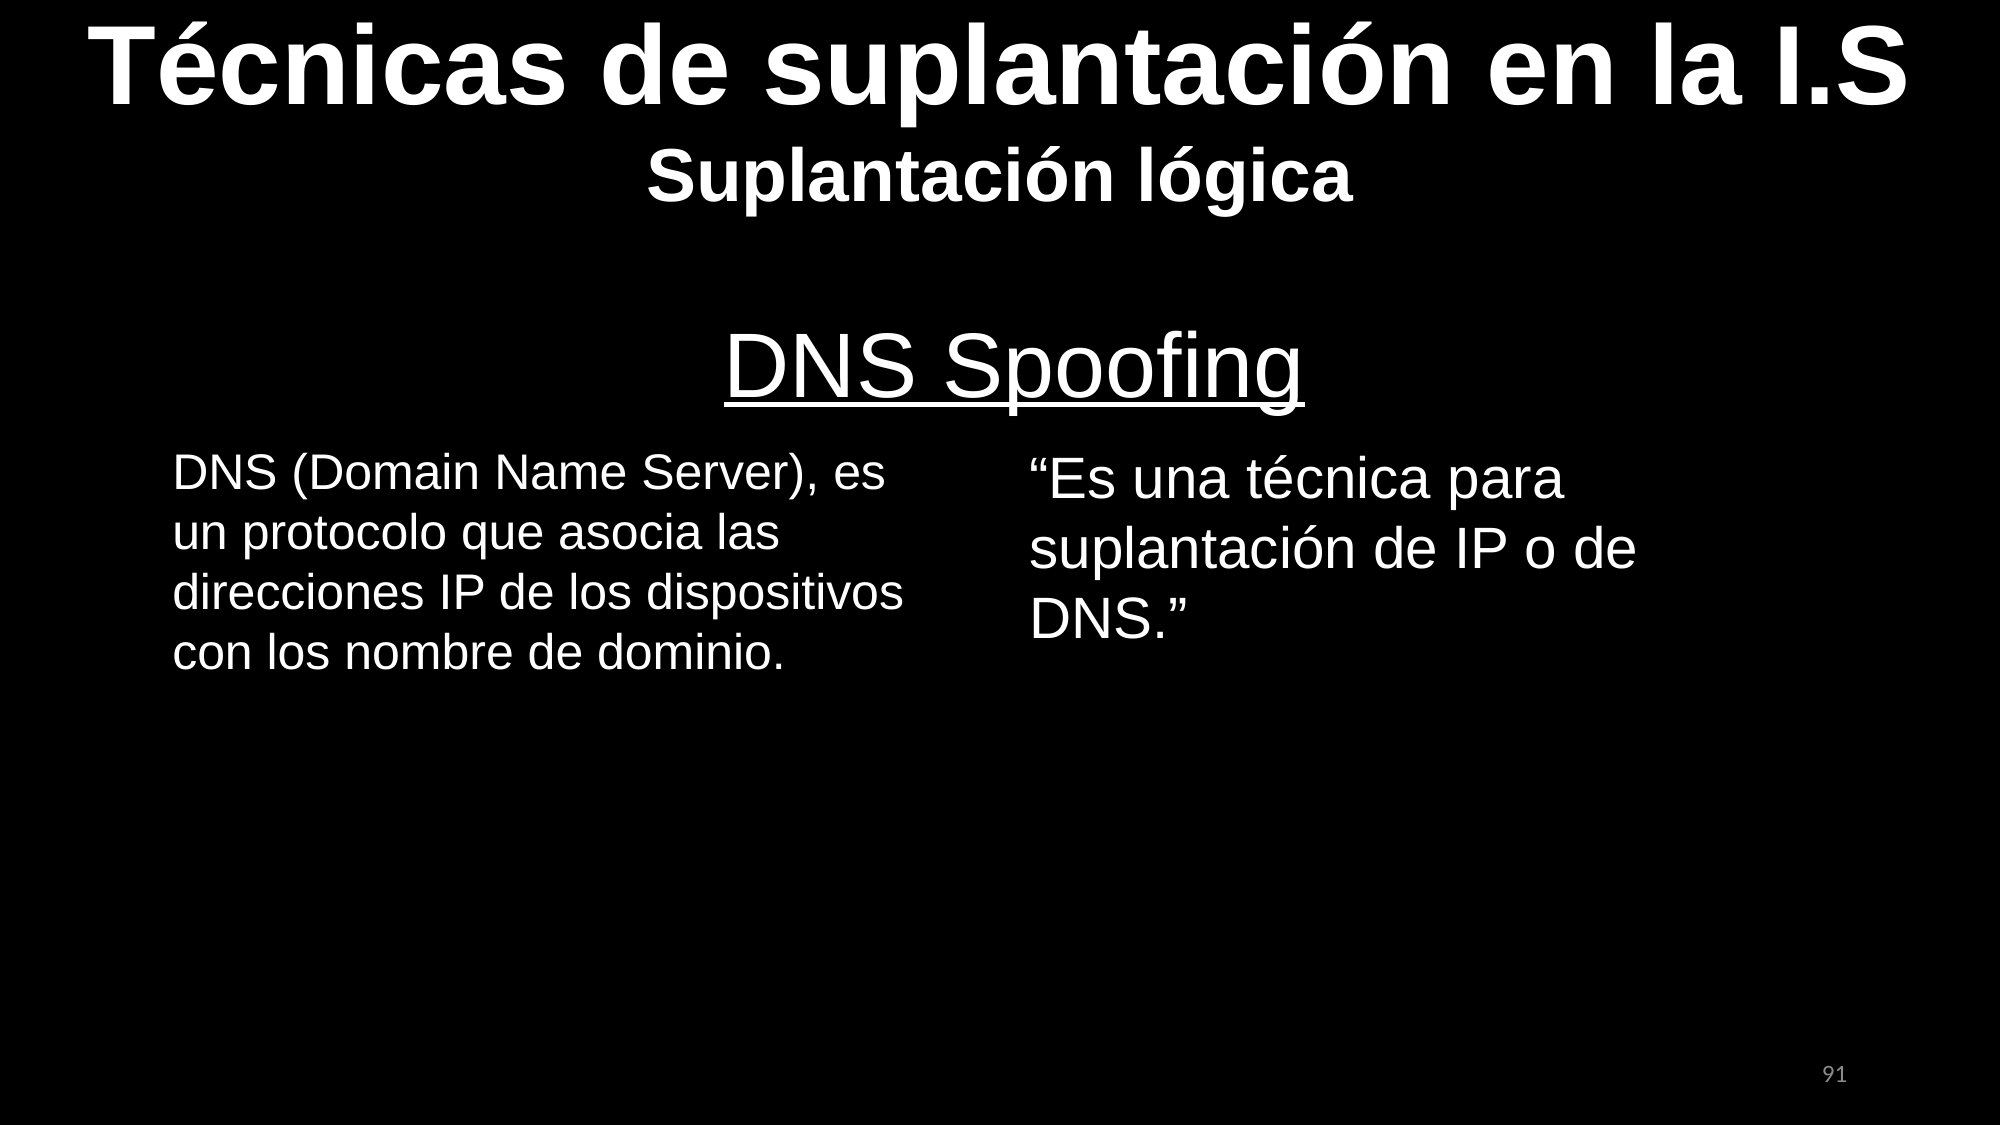

Técnicas de suplantación en la I.S
Suplantación lógica

DNS Spoofing
“Es una técnica para suplantación de IP o de DNS.”
DNS (Domain Name Server), es un protocolo que asocia las direcciones IP de los dispositivos con los nombre de dominio.
91